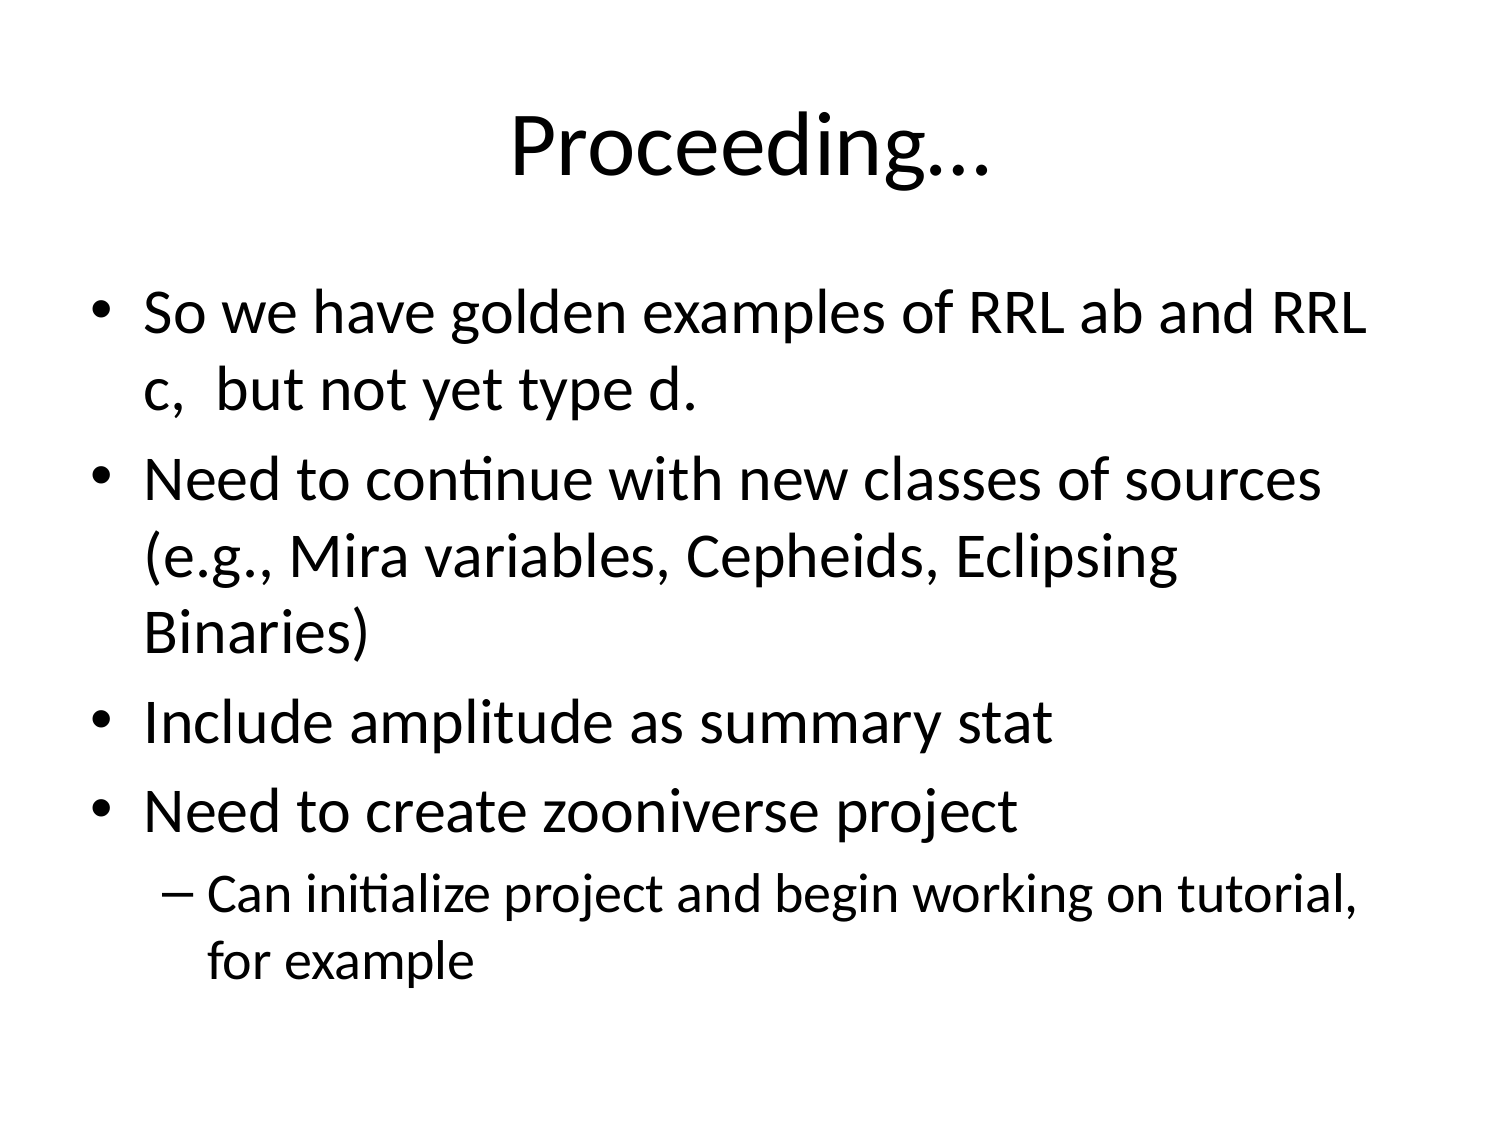

# Proceeding…
So we have golden examples of RRL ab and RRL c,  but not yet type d.
Need to continue with new classes of sources (e.g., Mira variables, Cepheids, Eclipsing Binaries)
Include amplitude as summary stat
Need to create zooniverse project
Can initialize project and begin working on tutorial, for example